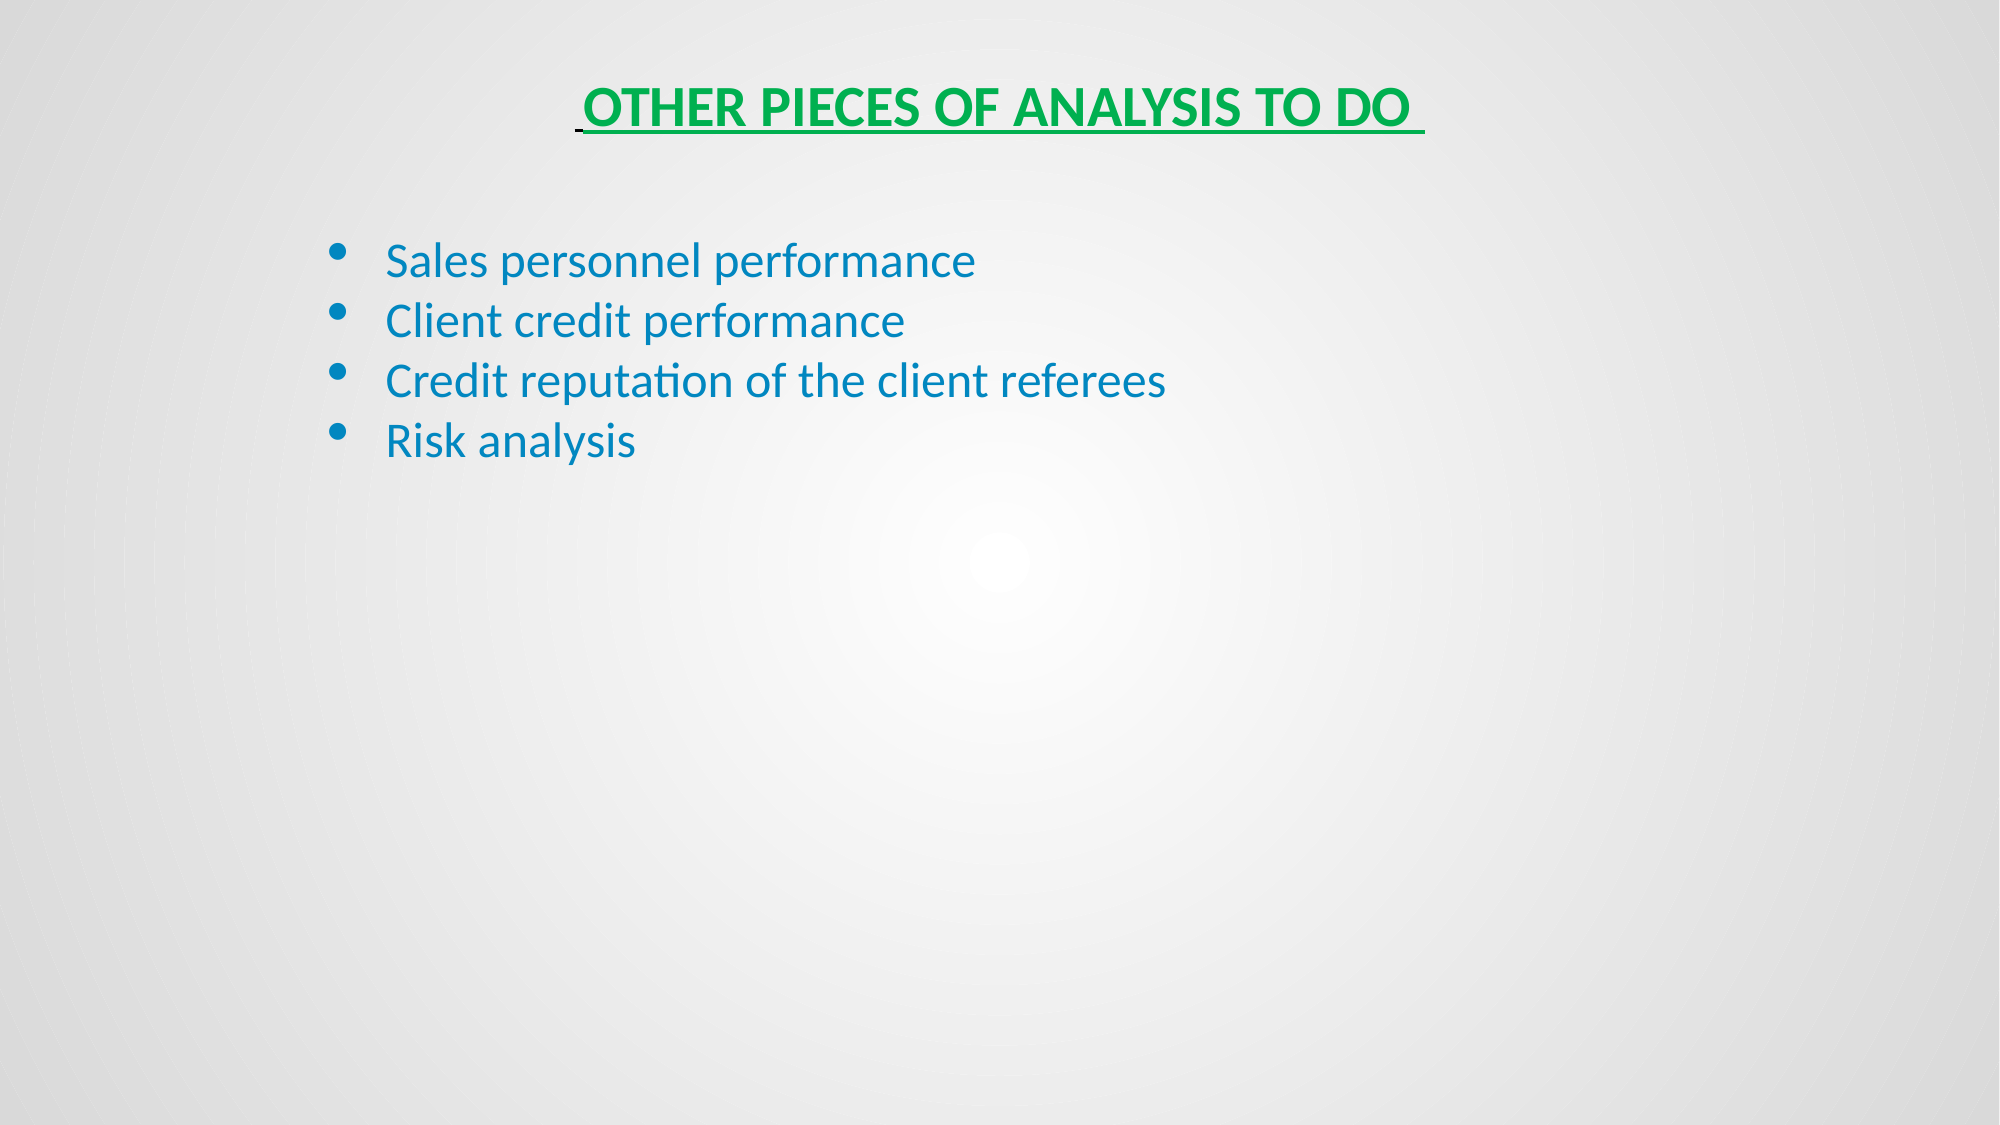

# OTHER PIECES OF ANALYSIS TO DO
Sales personnel performance
Client credit performance
Credit reputation of the client referees
Risk analysis